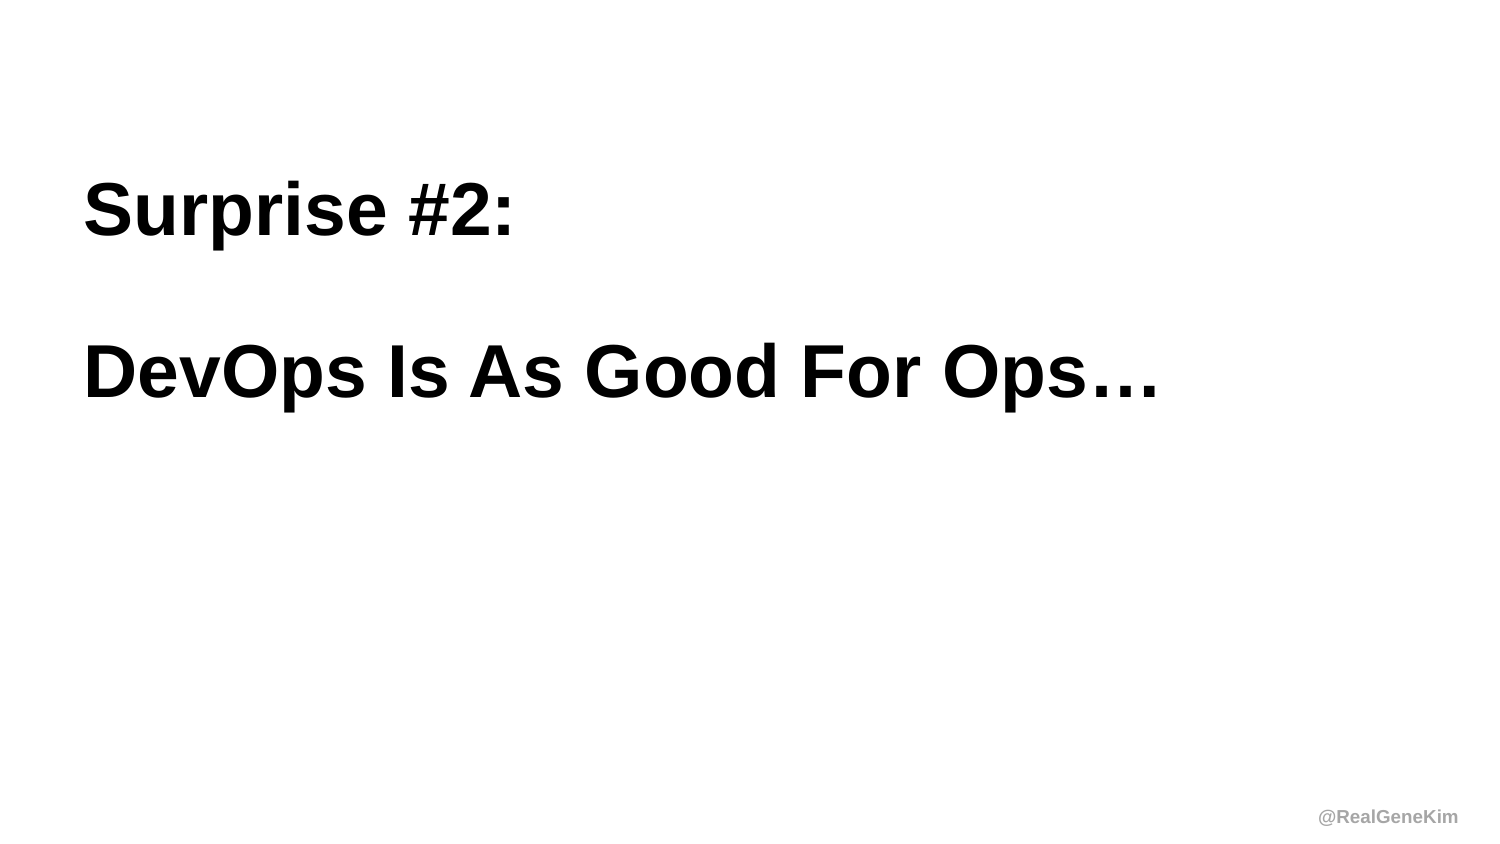

Surprise #2:
DevOps Is As Good For Ops…